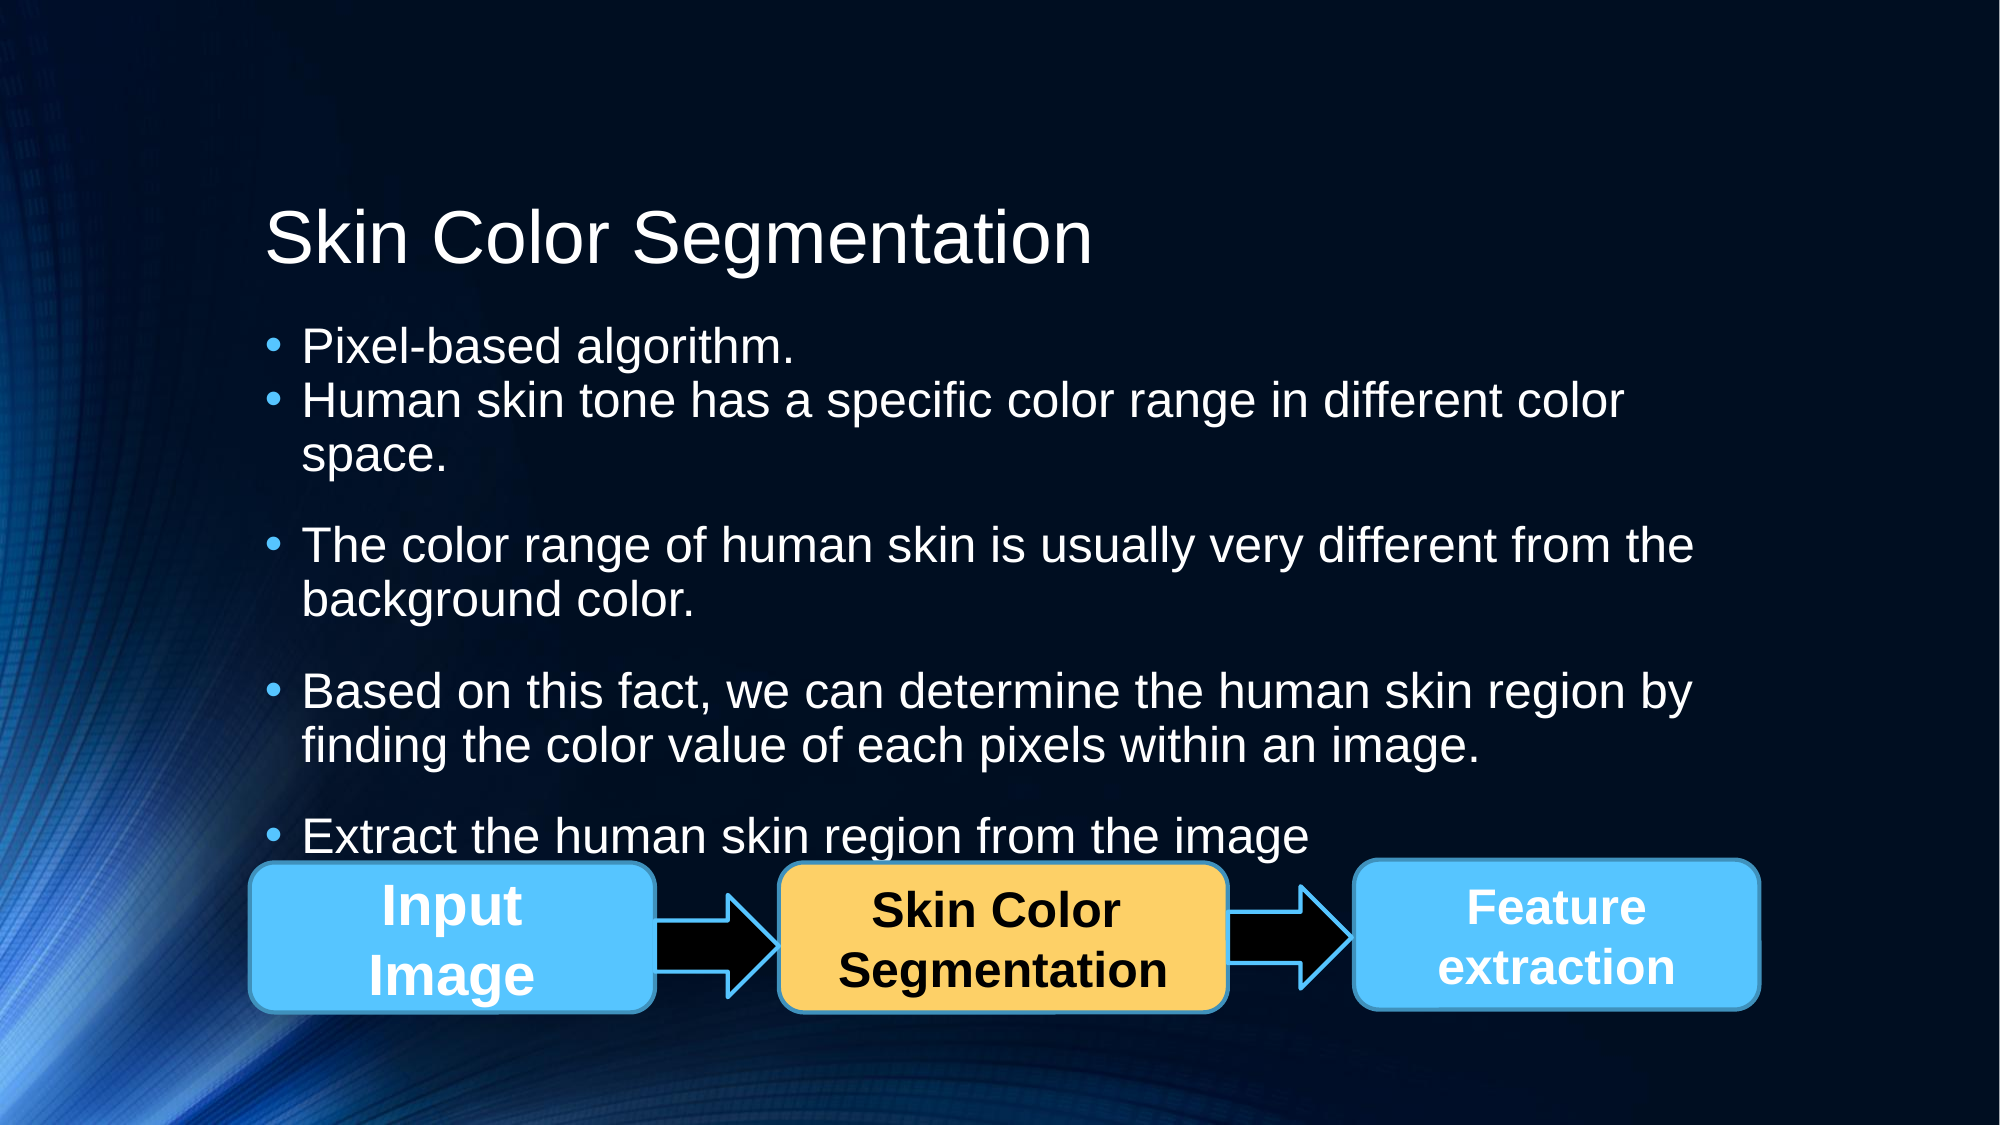

# Skin Color Segmentation
Pixel-based algorithm.
Human skin tone has a specific color range in different color space.
The color range of human skin is usually very different from the background color.
Based on this fact, we can determine the human skin region by finding the color value of each pixels within an image.
Extract the human skin region from the image
Feature
extraction
Input
Image
Skin Color
Segmentation